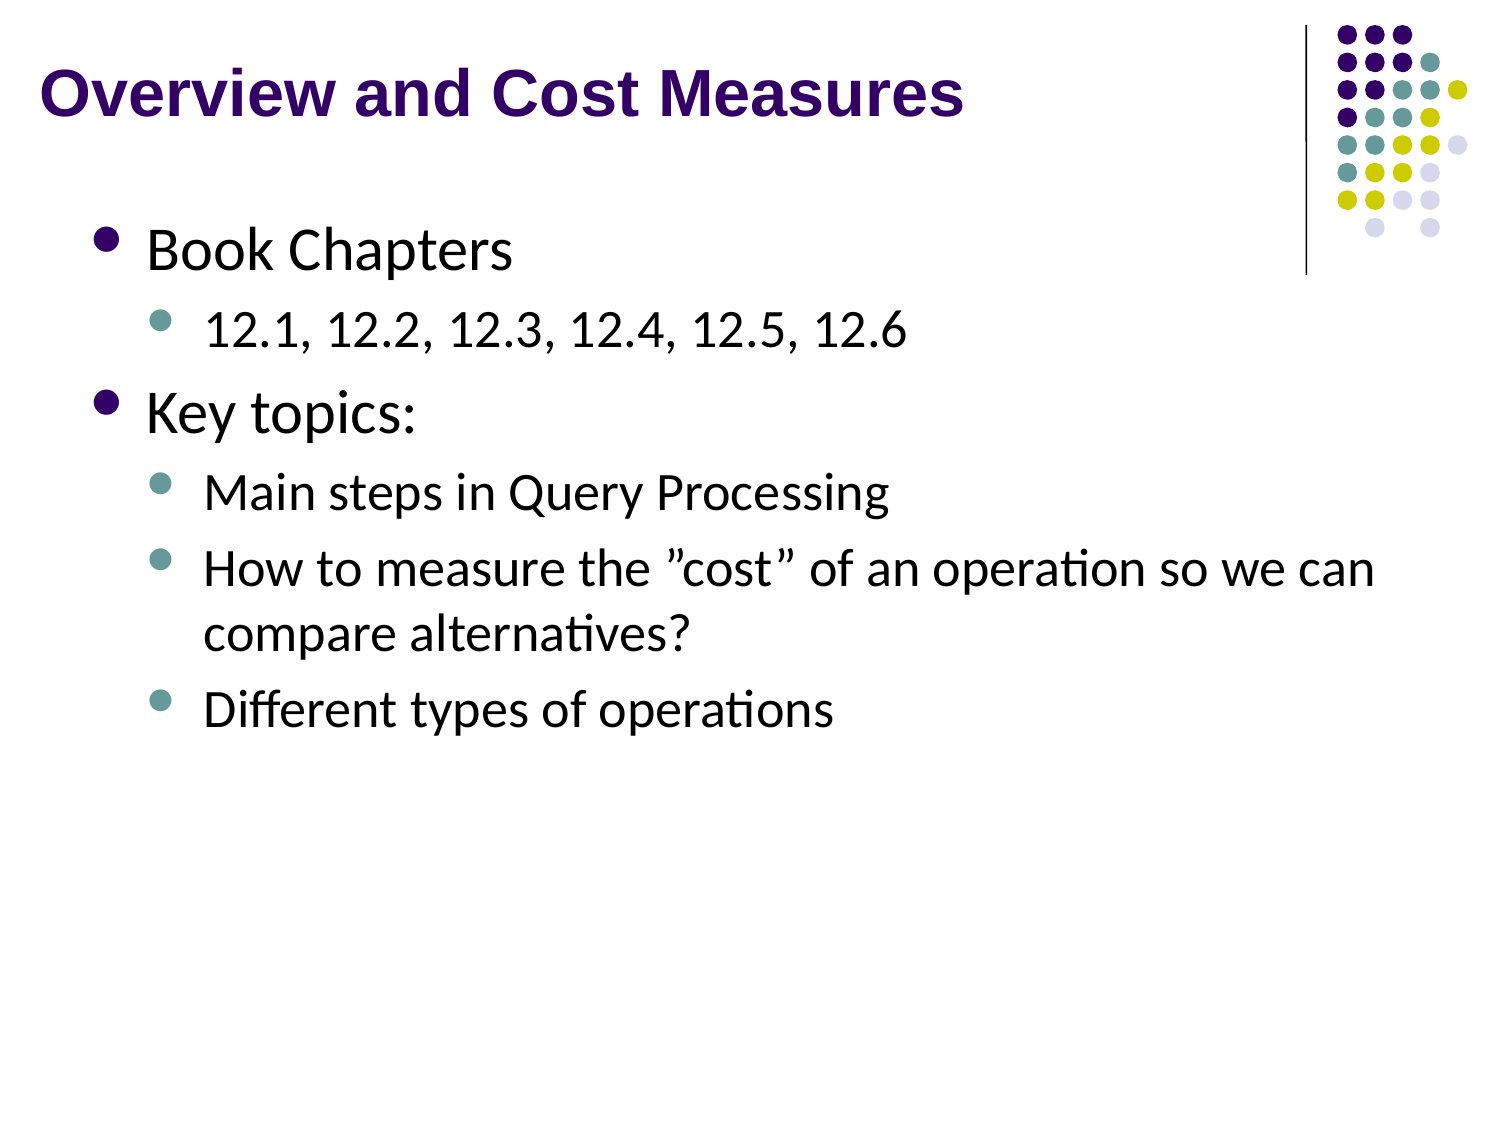

# Overview and Cost Measures
Book Chapters
12.1, 12.2, 12.3, 12.4, 12.5, 12.6
Key topics:
Main steps in Query Processing
How to measure the ”cost” of an operation so we can compare alternatives?
Different types of operations